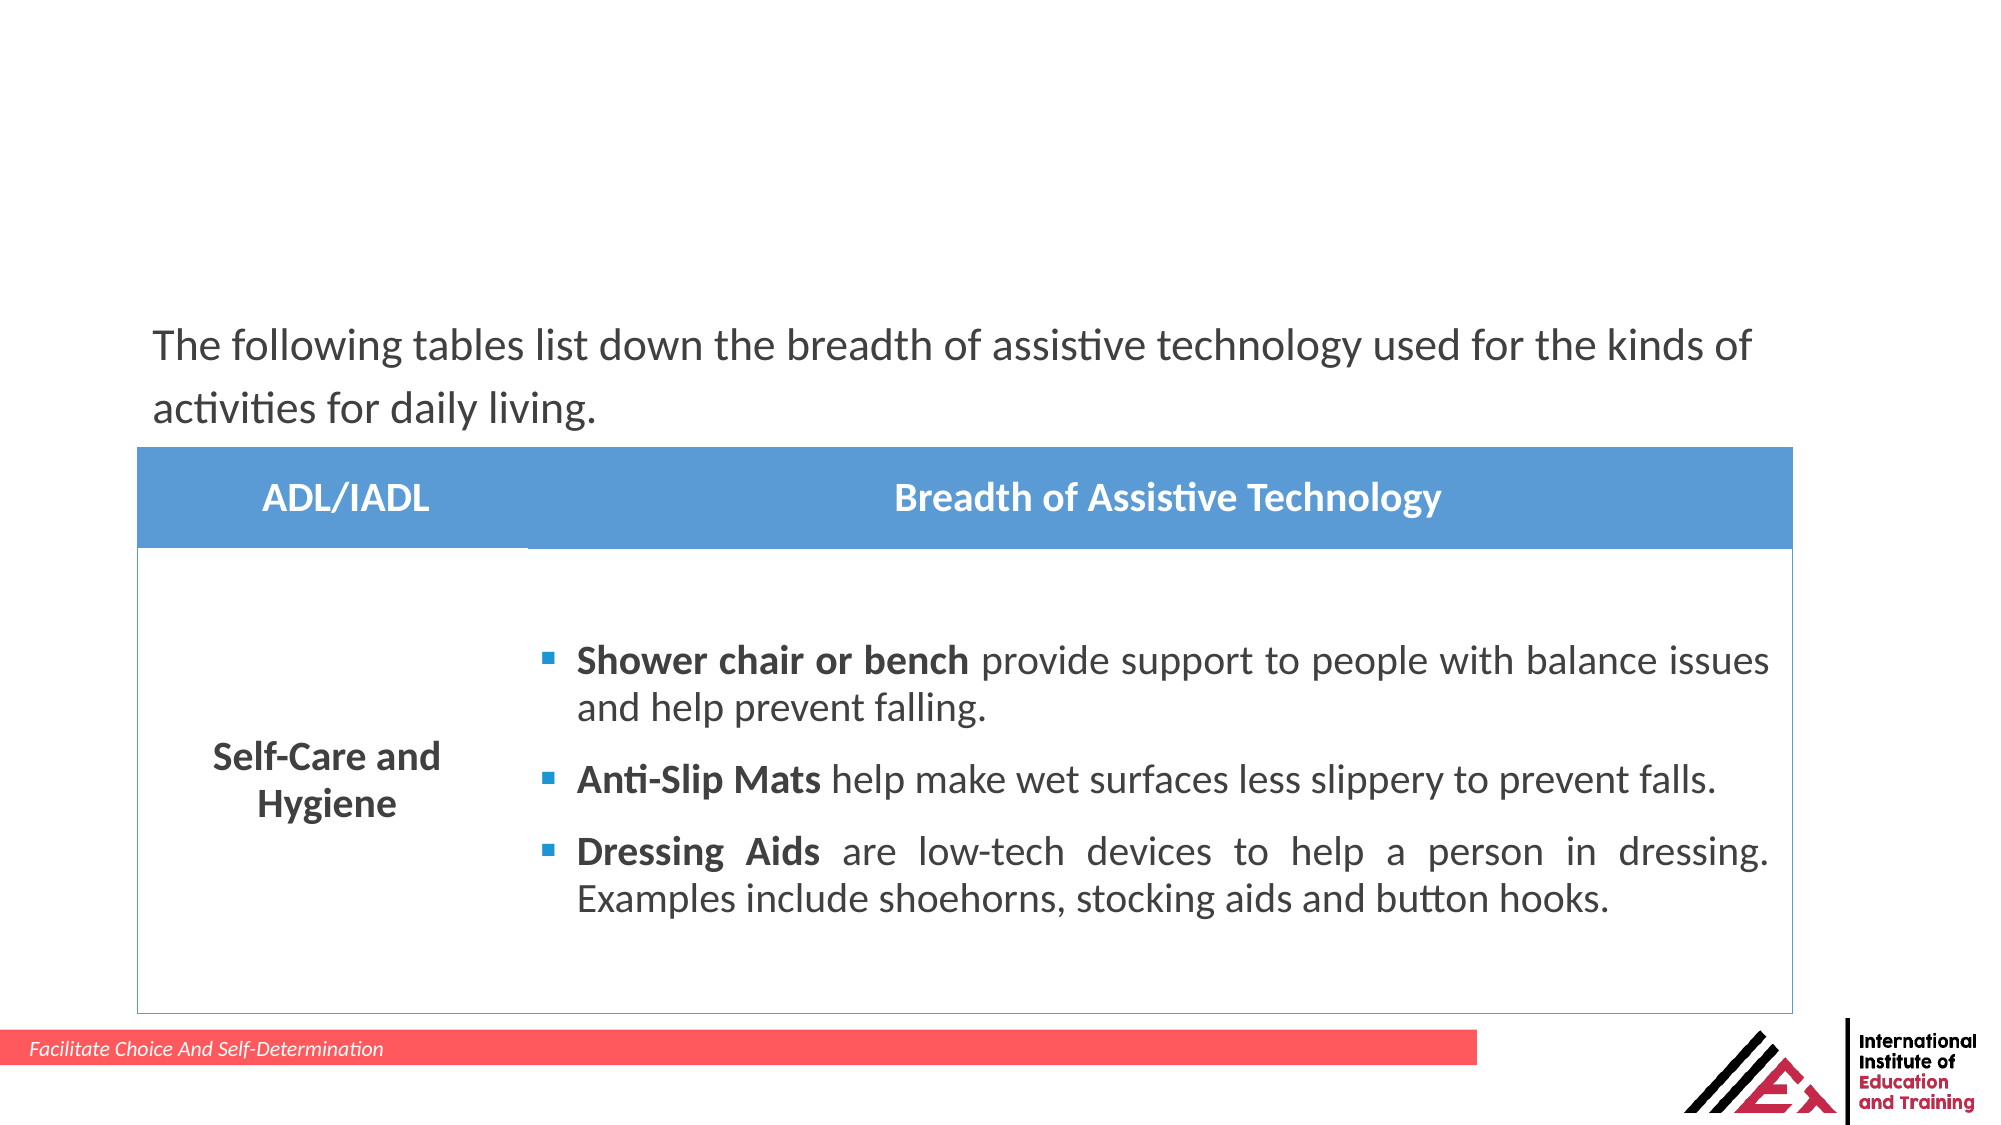

The following tables list down the breadth of assistive technology used for the kinds of activities for daily living.
| ADL/IADL | Breadth of Assistive Technology |
| --- | --- |
| Self-Care and Hygiene | Shower chair or bench provide support to people with balance issues and help prevent falling. Anti-Slip Mats help make wet surfaces less slippery to prevent falls. Dressing Aids are low-tech devices to help a person in dressing. Examples include shoehorns, stocking aids and button hooks. |
Facilitate Choice And Self-Determination